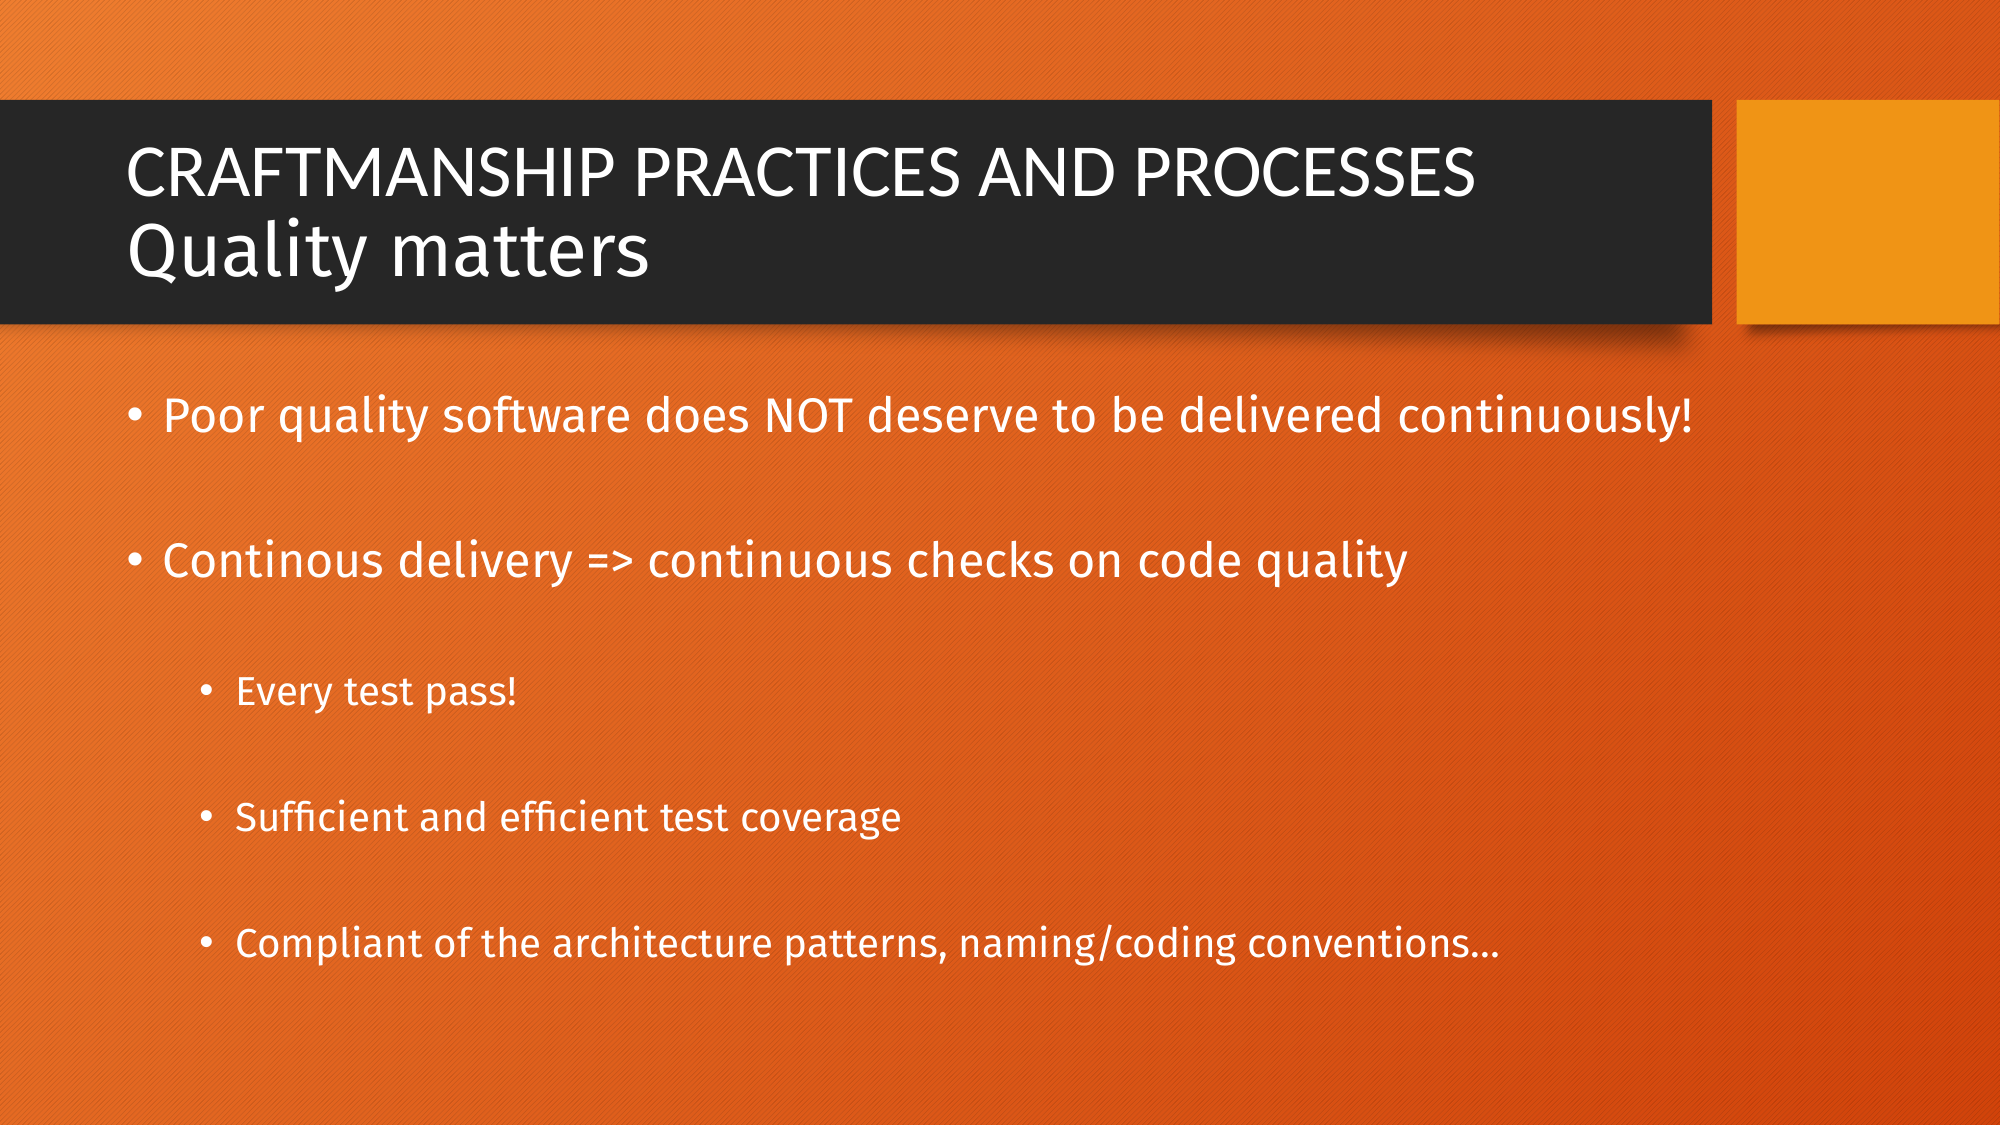

# CRAFTMANSHIP PRACTICES AND PROCESSES Quality matters
Poor quality software does NOT deserve to be delivered continuously!

Continous delivery => continuous checks on code quality

Every test pass!

Sufficient and efficient test coverage

Compliant of the architecture patterns, naming/coding conventions…